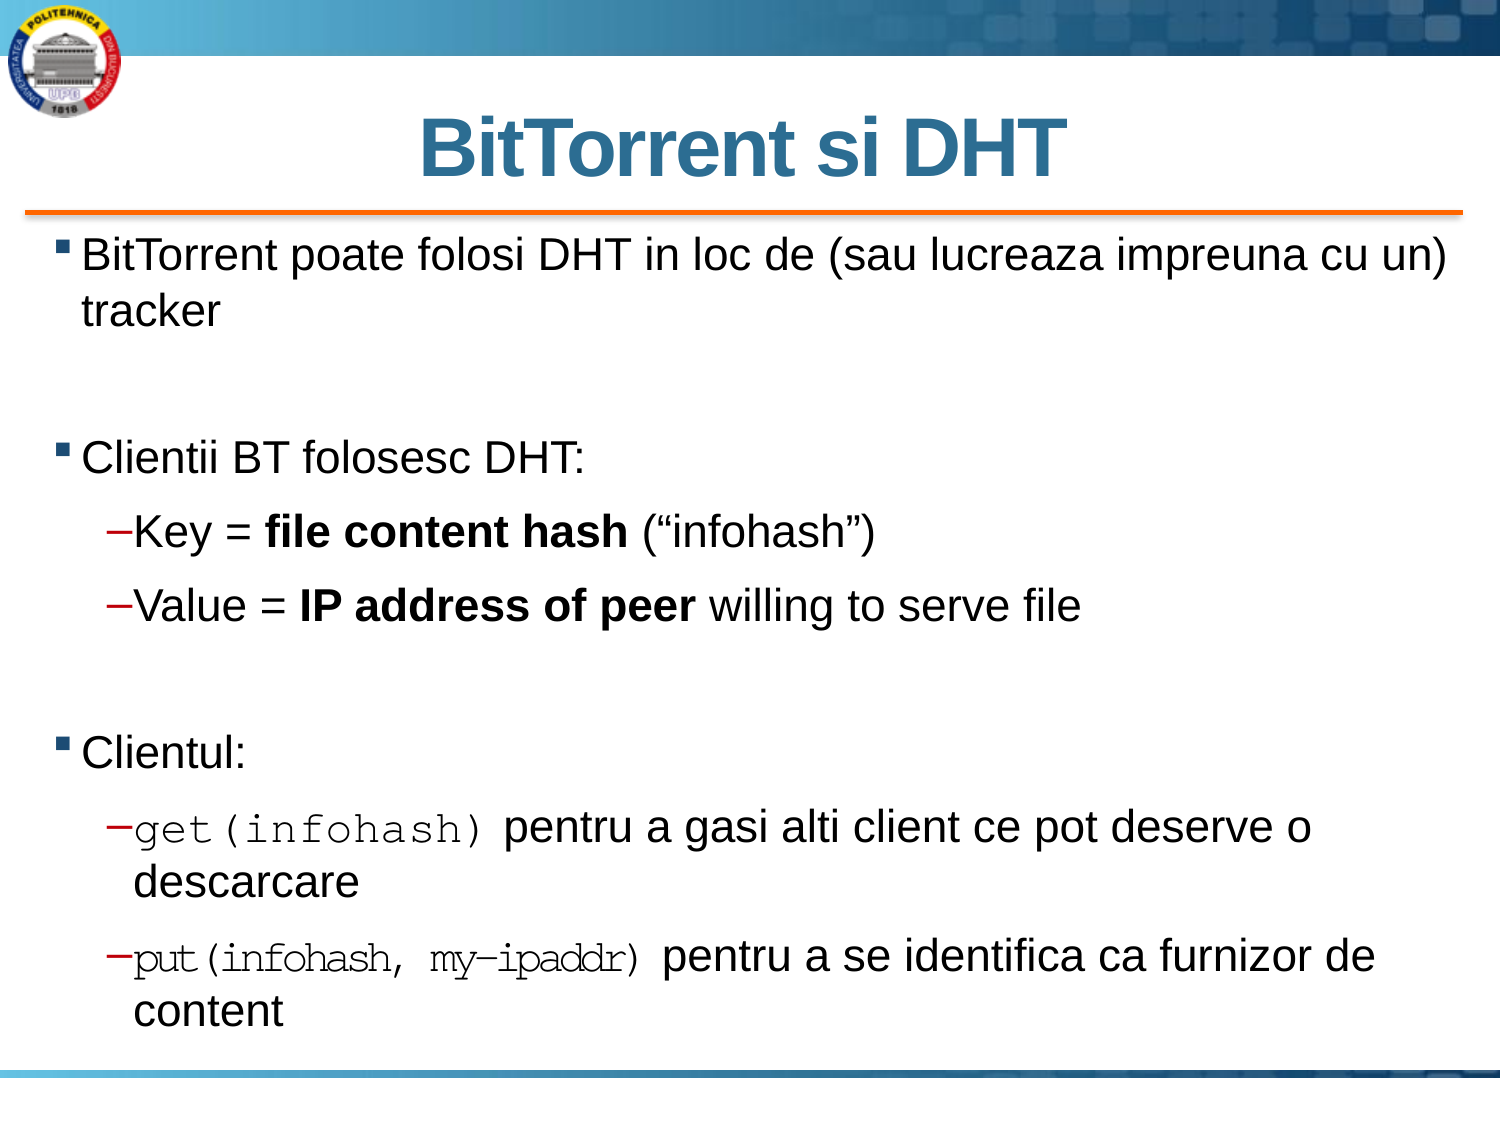

# BitTorrent si DHT
BitTorrent poate folosi DHT in loc de (sau lucreaza impreuna cu un) tracker

Clientii BT folosesc DHT:
Key = file content hash (“infohash”)
Value = IP address of peer willing to serve file

Clientul:
get(infohash) pentru a gasi alti client ce pot deserve o descarcare
put(infohash, my-ipaddr) pentru a se identifica ca furnizor de content